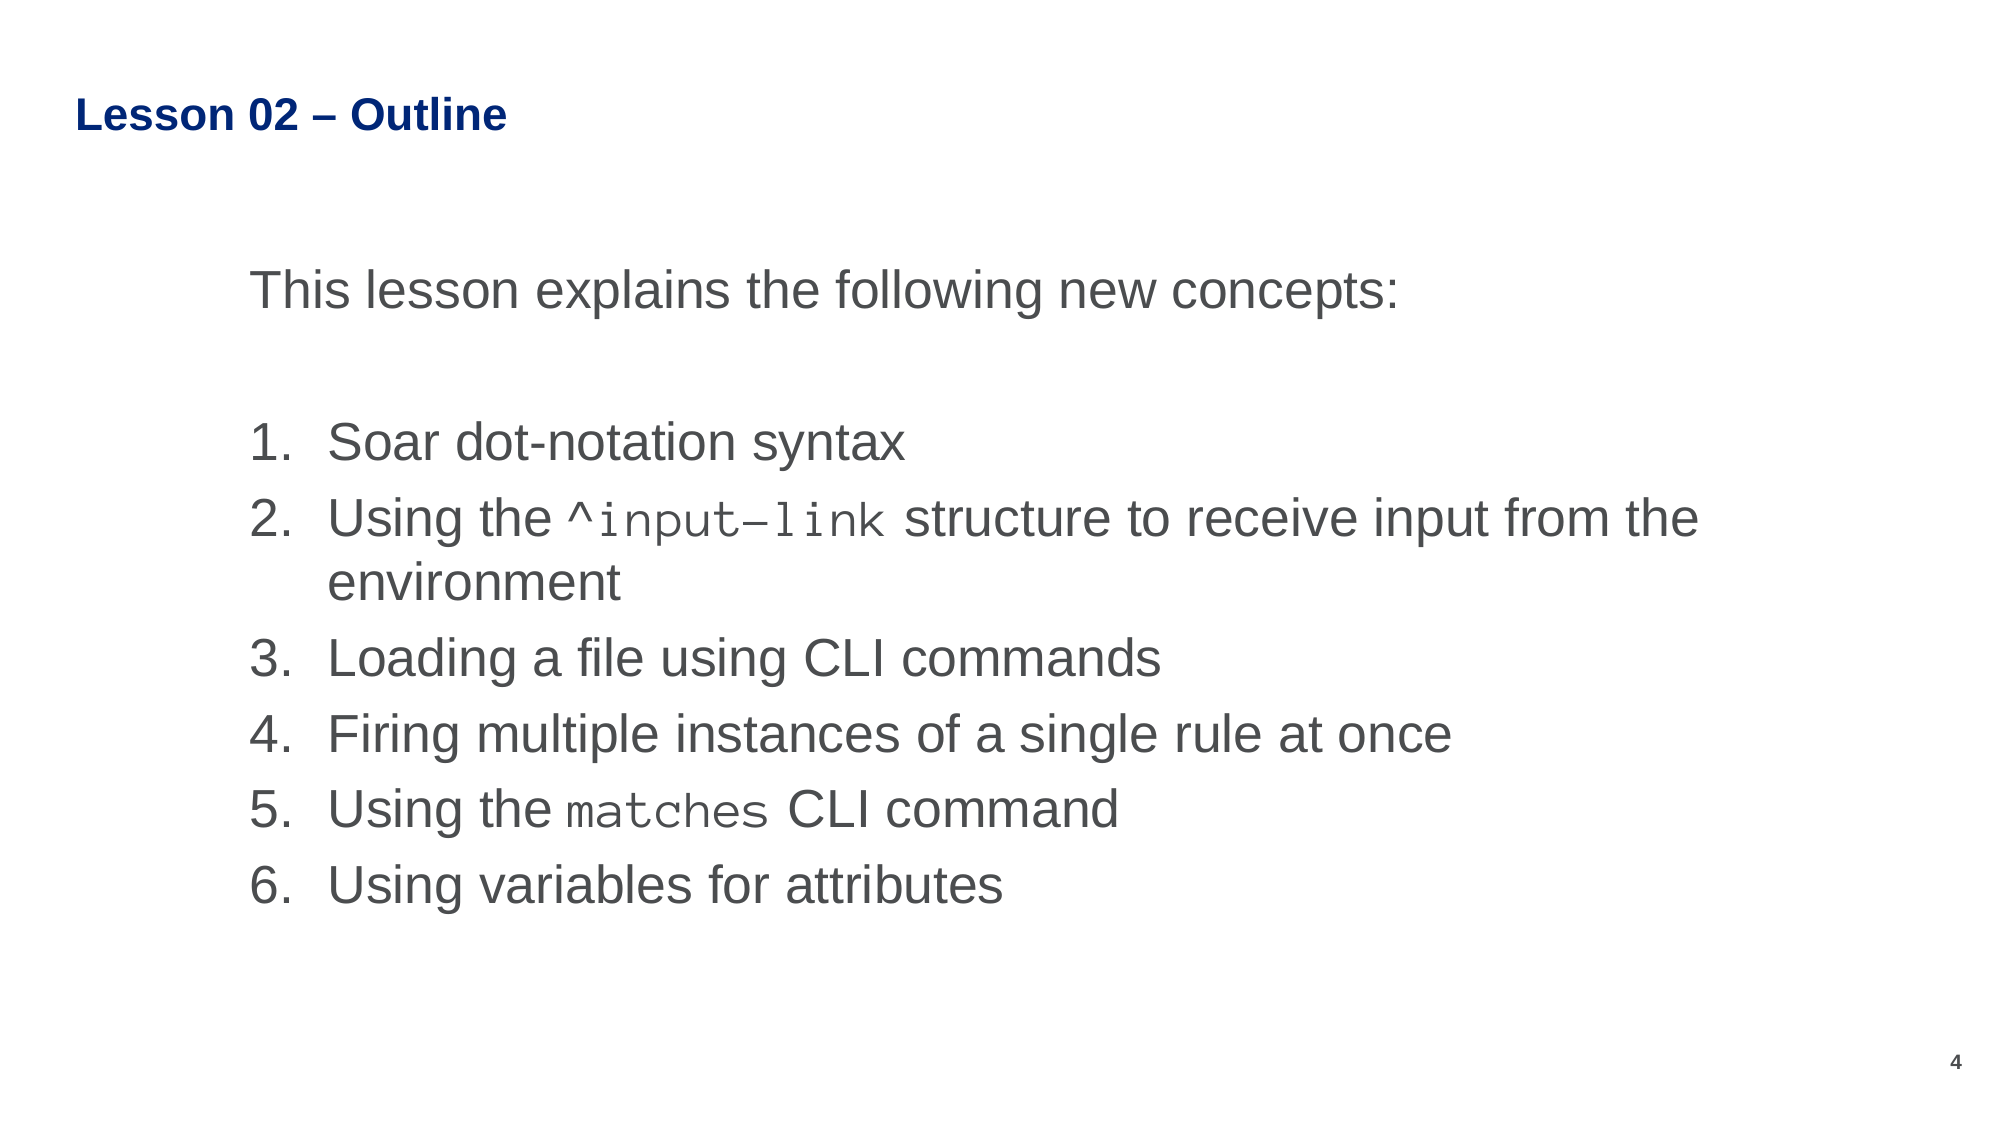

# Lesson 02 – Outline
This lesson explains the following new concepts:

Soar dot-notation syntax
Using the ^input-link structure to receive input from the environment
Loading a file using CLI commands
Firing multiple instances of a single rule at once
Using the matches CLI command
Using variables for attributes